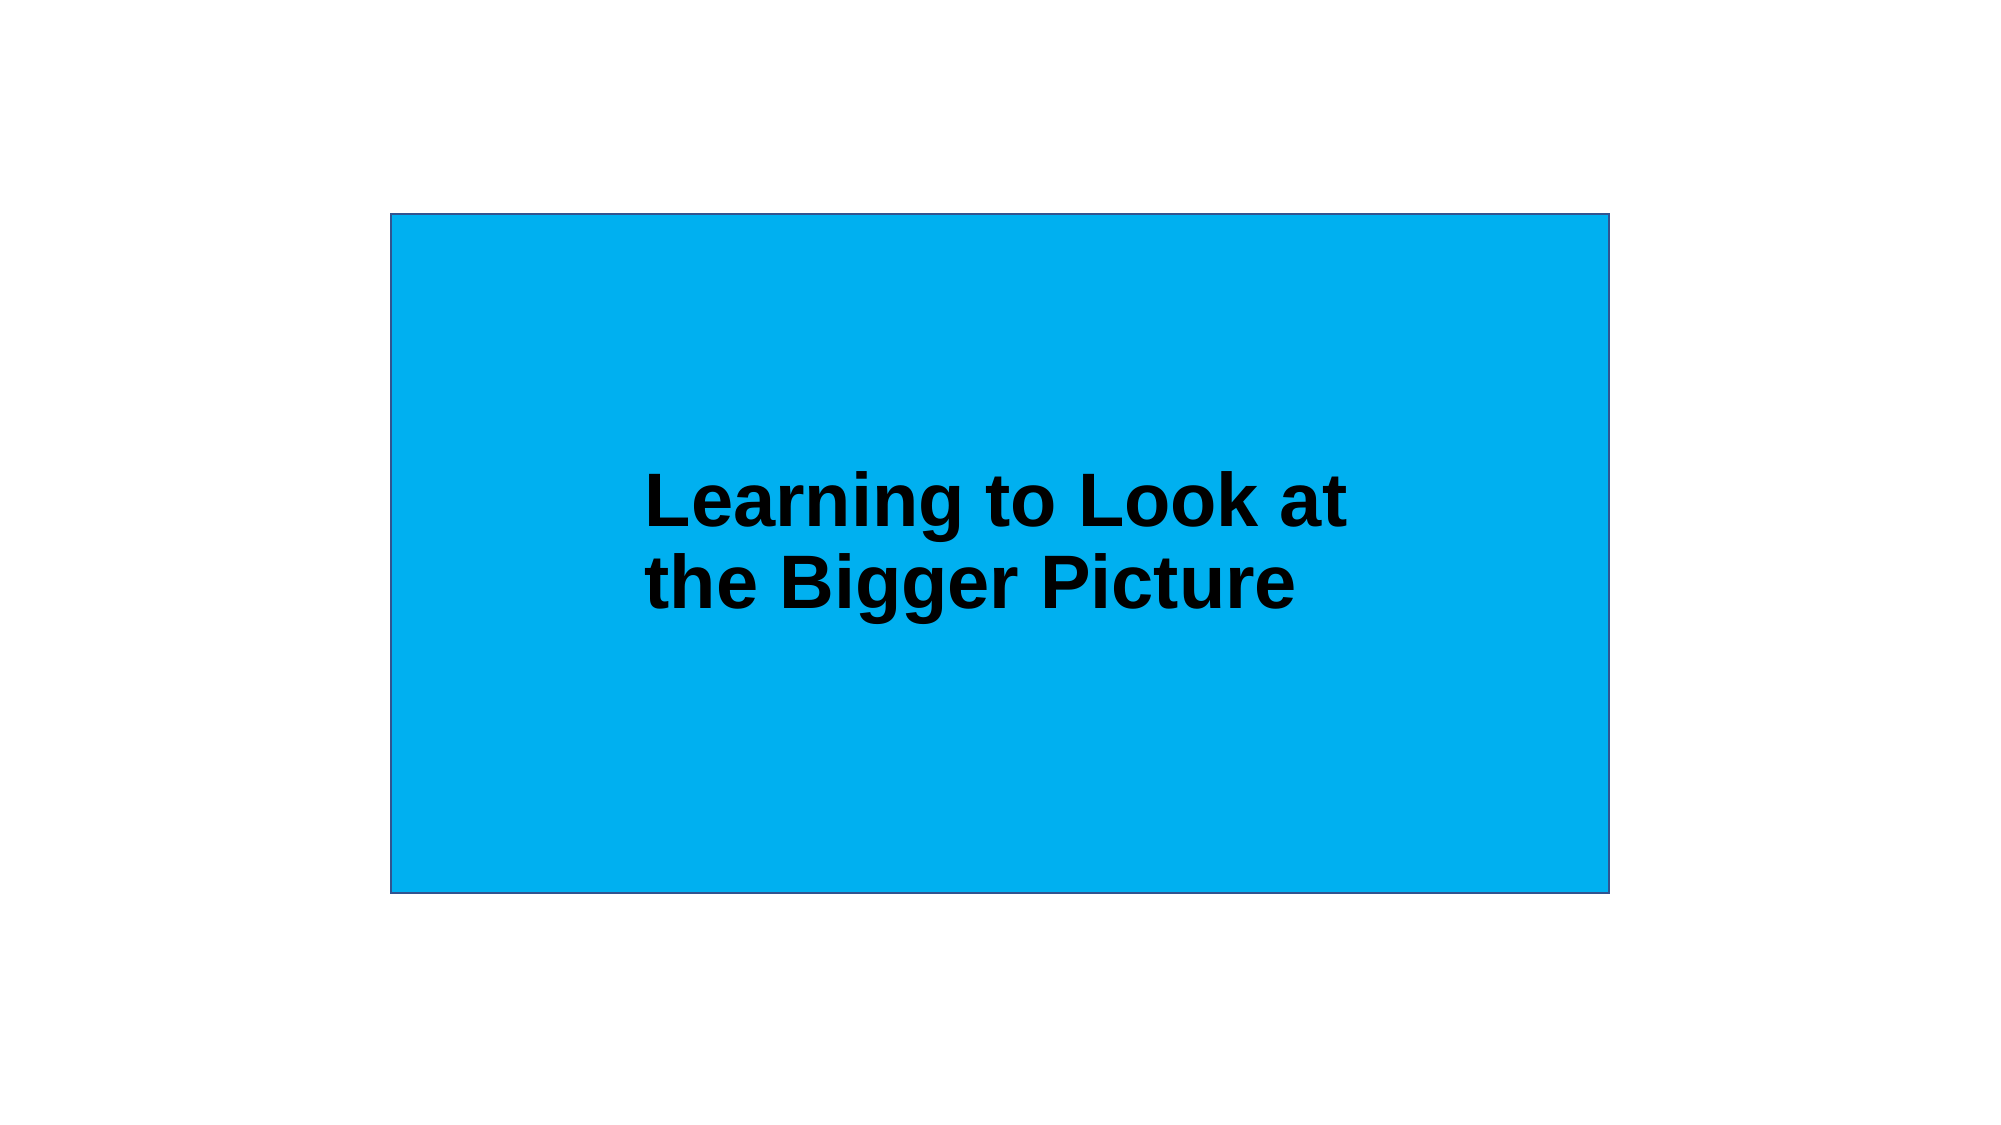

# Learning to Look at
the Bigger Picture